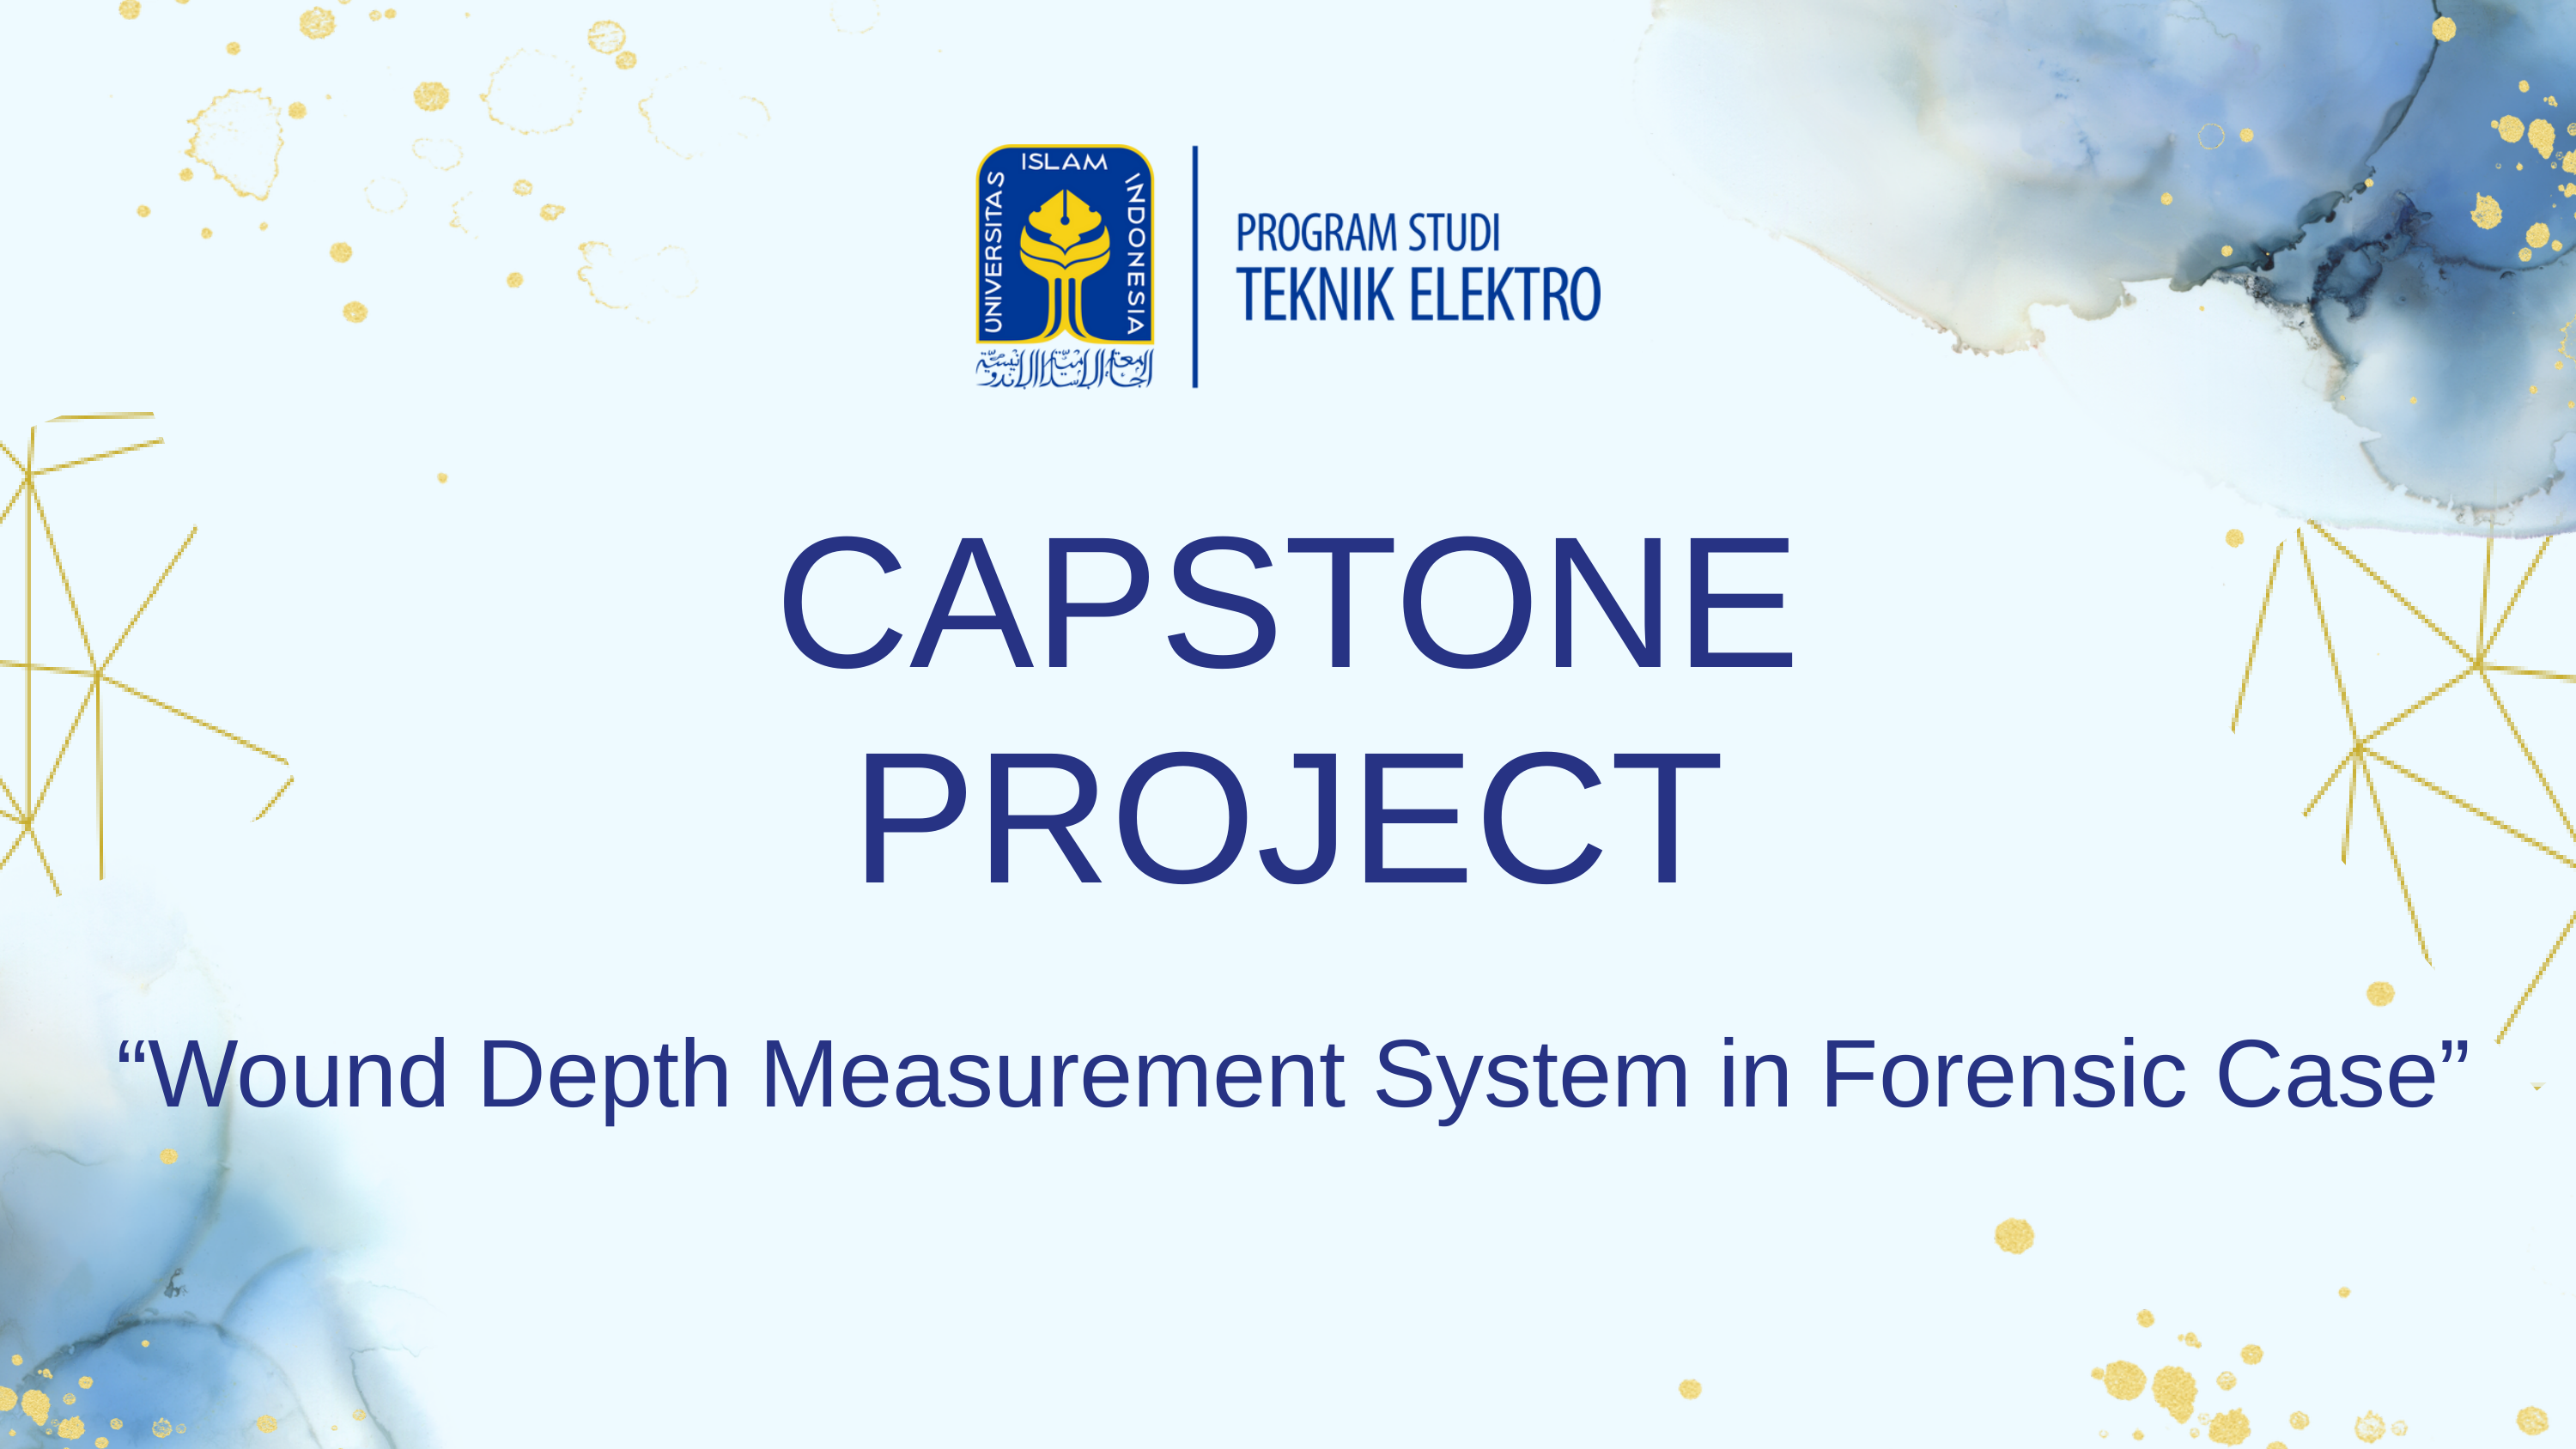

CAPSTONE
PROJECT

“Wound Depth Measurement System in Forensic Case”